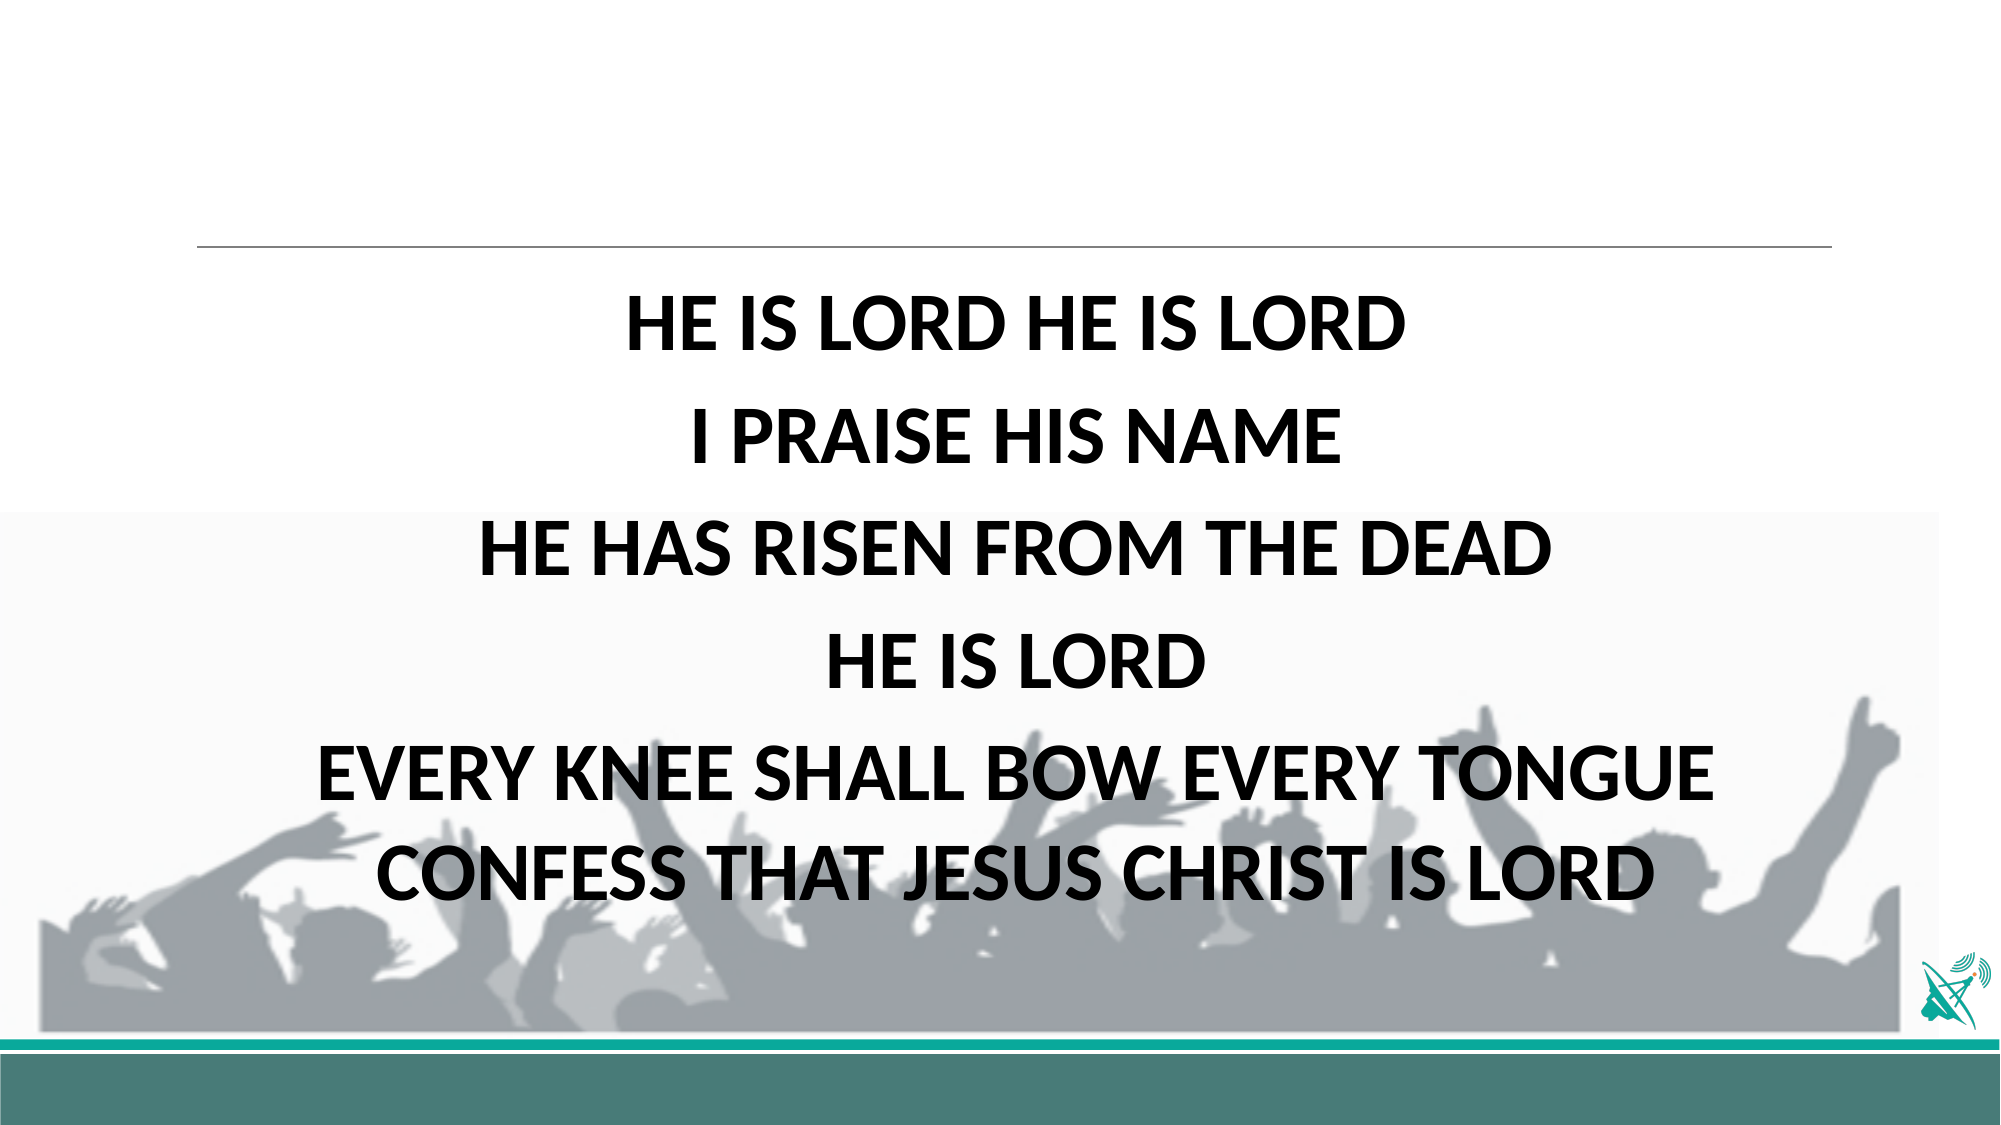

HE IS LORD HE IS LORD
I PRAISE HIS NAME
HE HAS RISEN FROM THE DEAD
HE IS LORD
EVERY KNEE SHALL BOW EVERY TONGUE CONFESS THAT JESUS CHRIST IS LORD